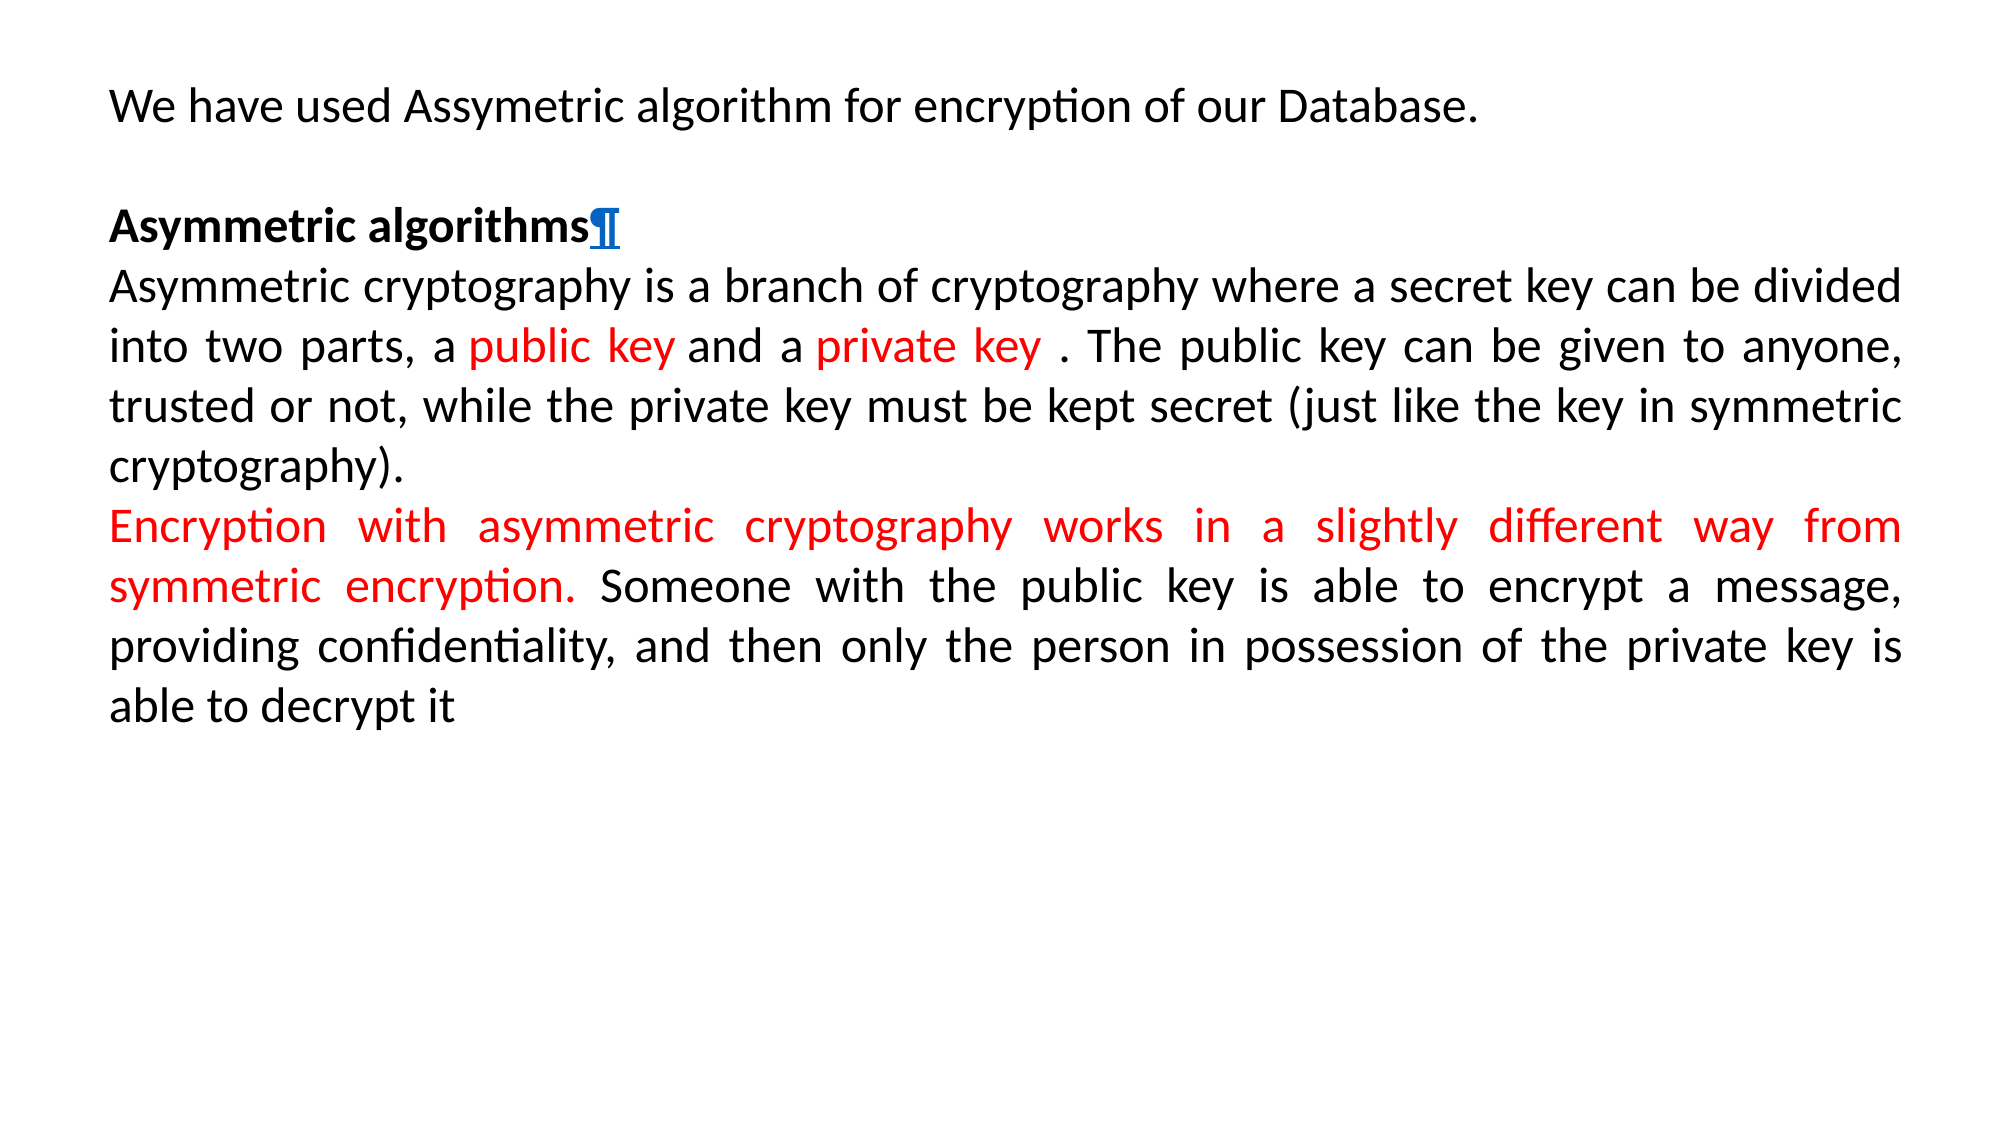

We have used Assymetric algorithm for encryption of our Database.

Asymmetric algorithms¶
Asymmetric cryptography is a branch of cryptography where a secret key can be divided into two parts, a public key and a private key . The public key can be given to anyone, trusted or not, while the private key must be kept secret (just like the key in symmetric cryptography).
Encryption with asymmetric cryptography works in a slightly different way from symmetric encryption. Someone with the public key is able to encrypt a message, providing confidentiality, and then only the person in possession of the private key is able to decrypt it